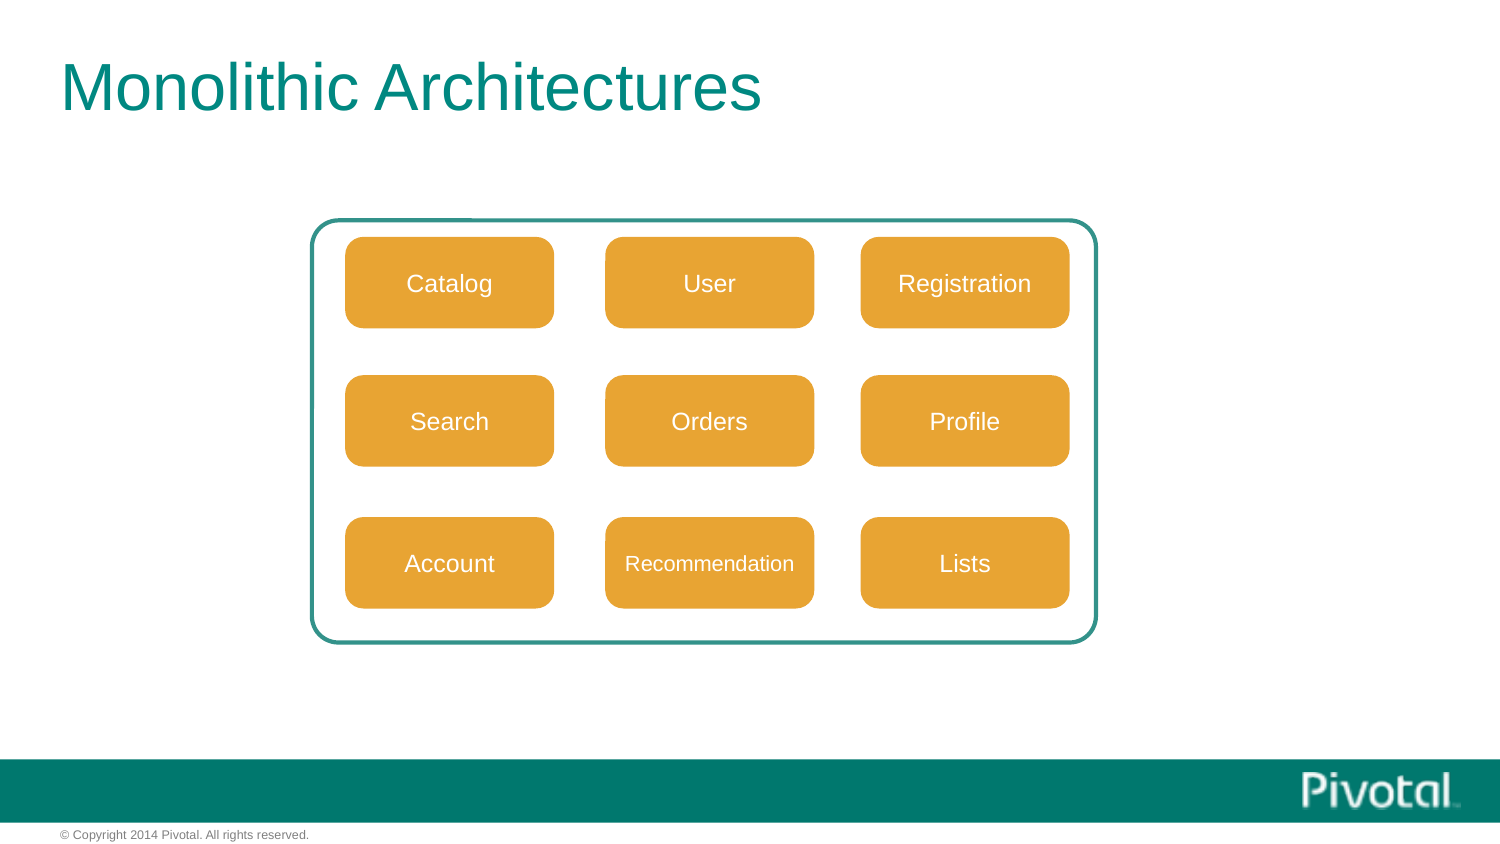

# Monolithic Architectures

Catalog
User
Registration
Search
Orders
Profile
Account
Recommendation
Lists